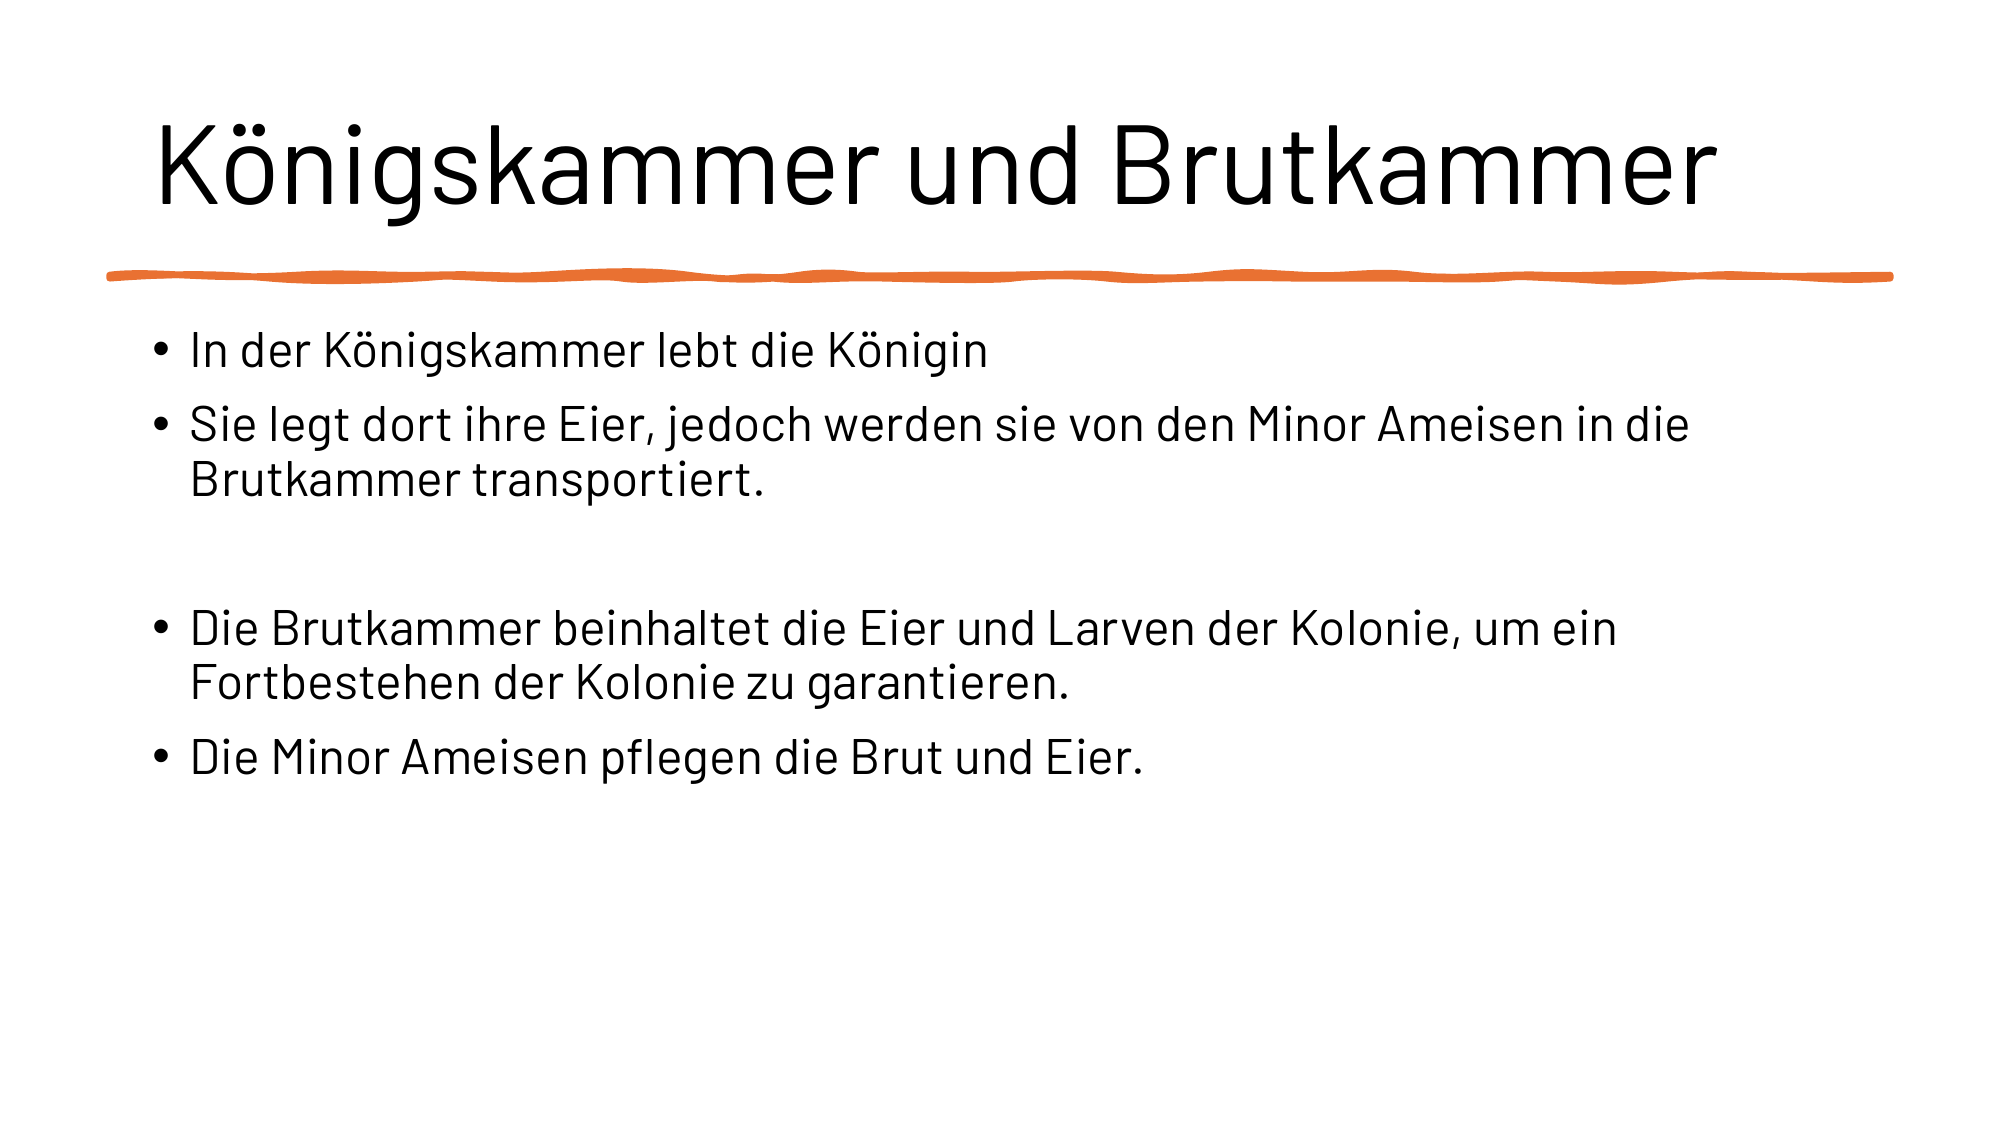

# Königskammer und Brutkammer

In der Königskammer lebt die Königin
Sie legt dort ihre Eier, jedoch werden sie von den Minor Ameisen in die Brutkammer transportiert.

Die Brutkammer beinhaltet die Eier und Larven der Kolonie, um ein Fortbestehen der Kolonie zu garantieren.
Die Minor Ameisen pflegen die Brut und Eier.